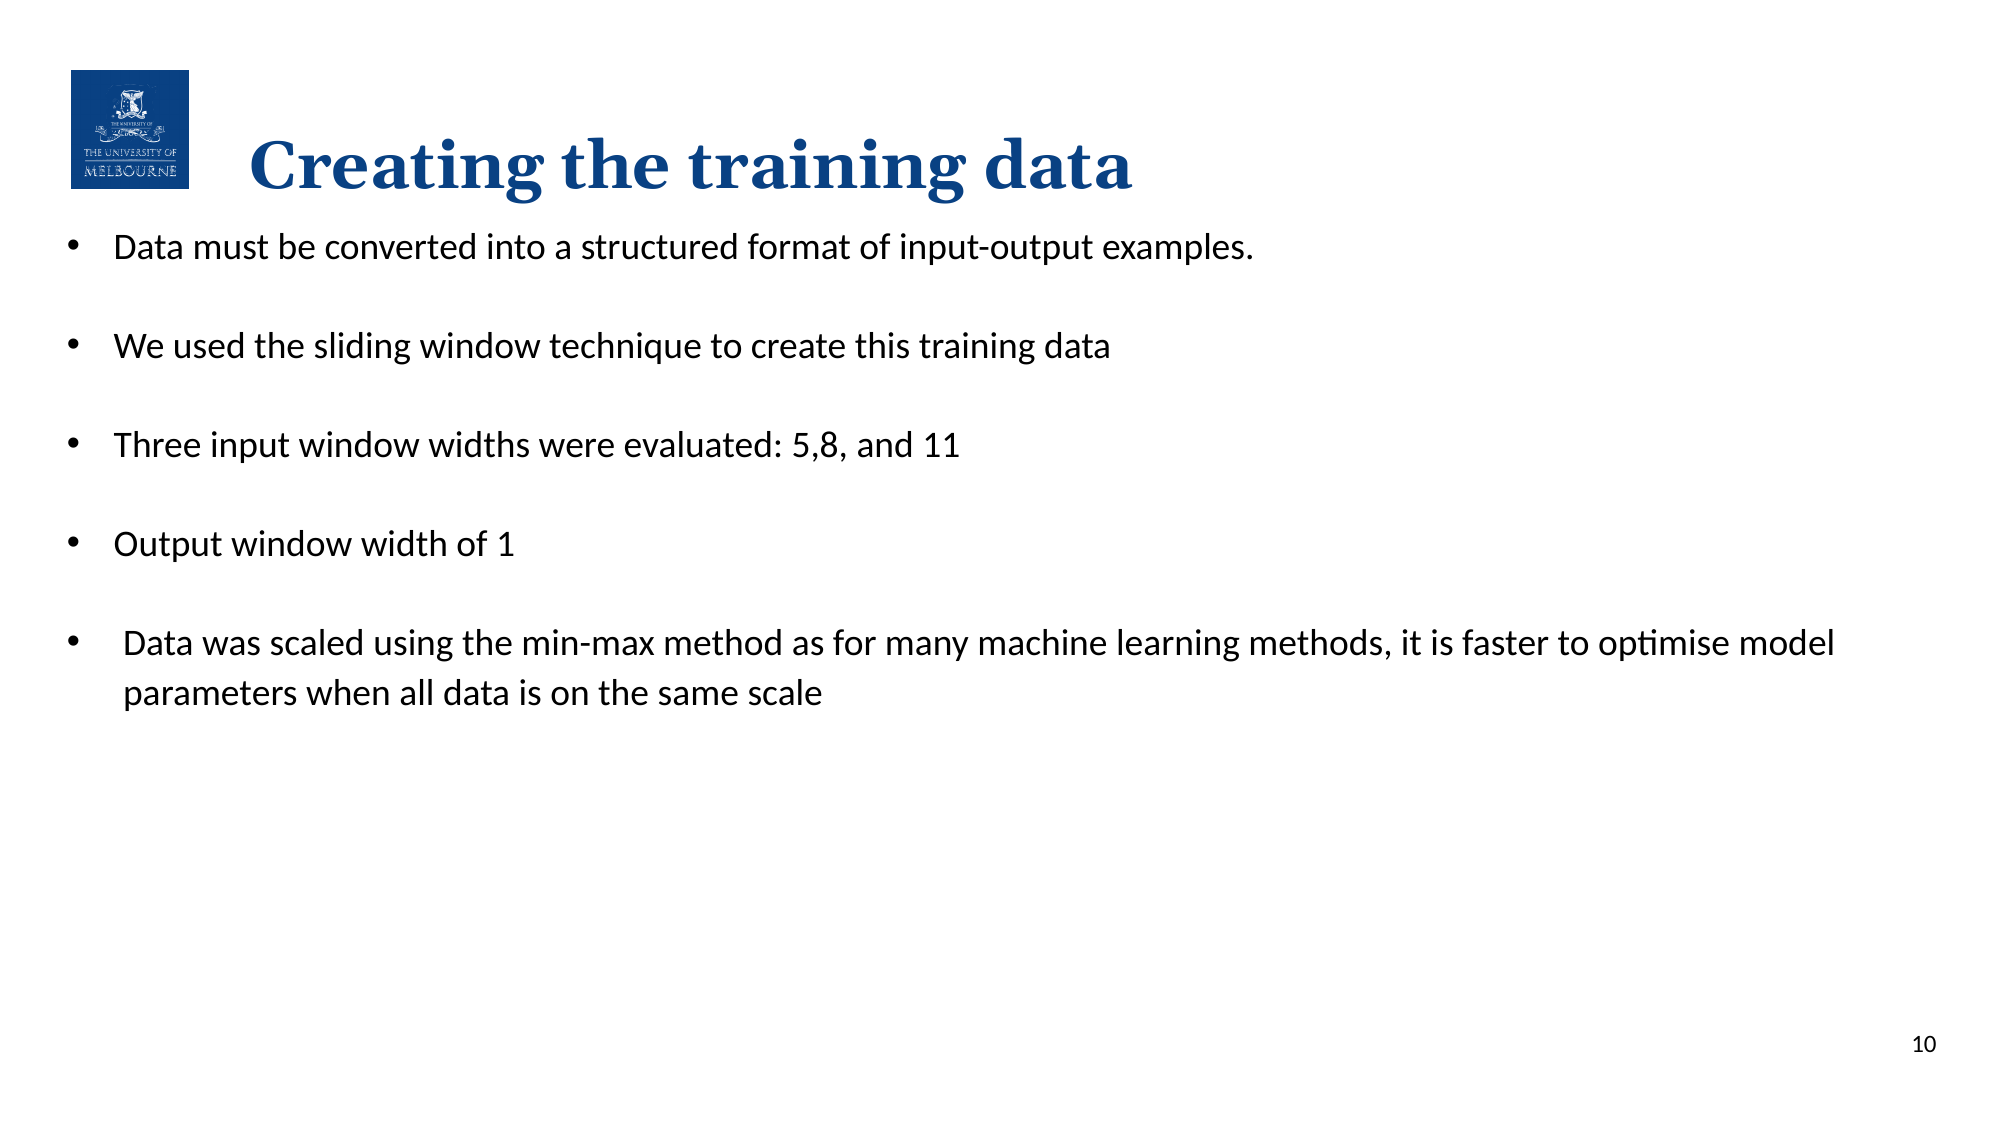

# Creating the training data
Data must be converted into a structured format of input-output examples.

We used the sliding window technique to create this training data

Three input window widths were evaluated: 5,8, and 11

Output window width of 1

Data was scaled using the min-max method as for many machine learning methods, it is faster to optimise model parameters when all data is on the same scale

10